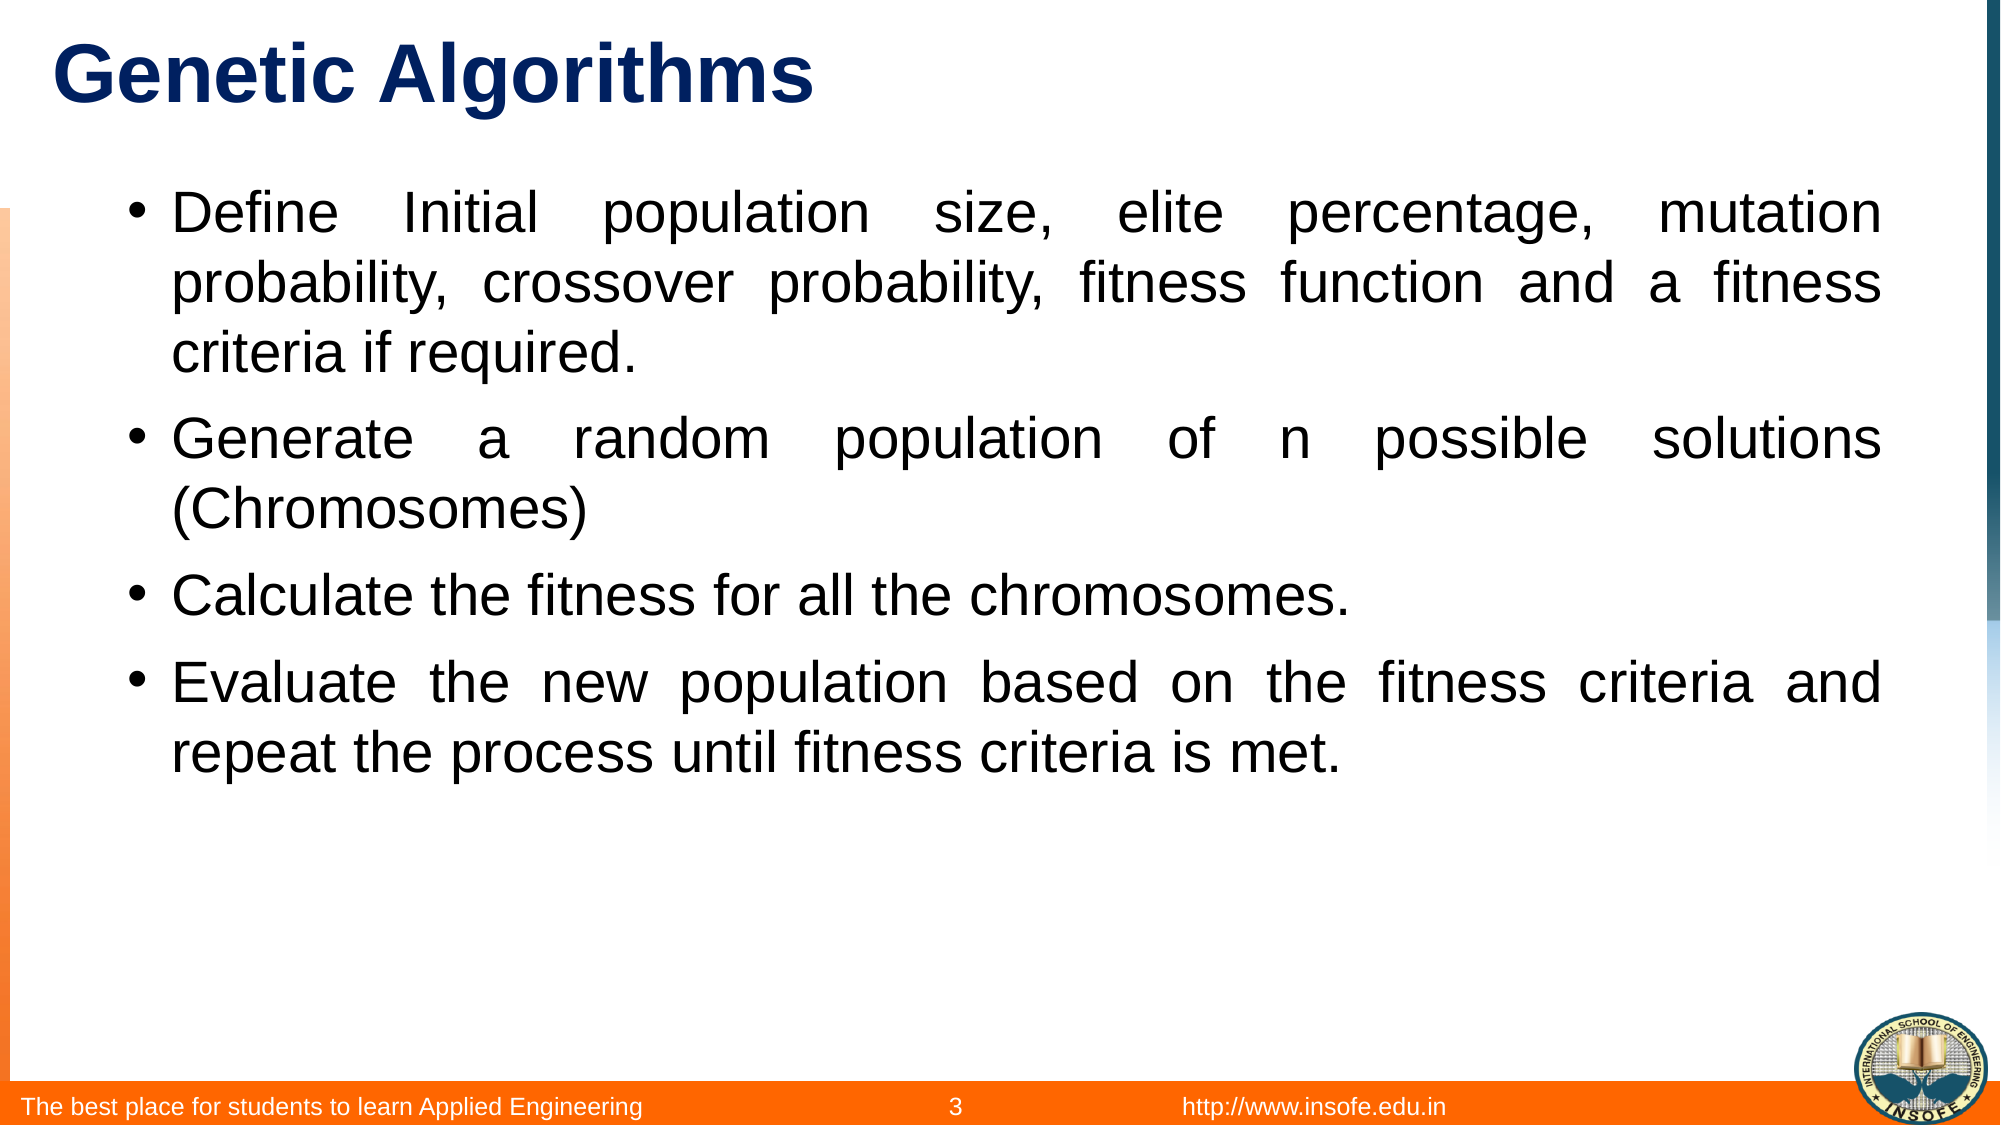

# Genetic Algorithms
Define Initial population size, elite percentage, mutation probability, crossover probability, fitness function and a fitness criteria if required.
Generate a random population of n possible solutions (Chromosomes)
Calculate the fitness for all the chromosomes.
Evaluate the new population based on the fitness criteria and repeat the process until fitness criteria is met.